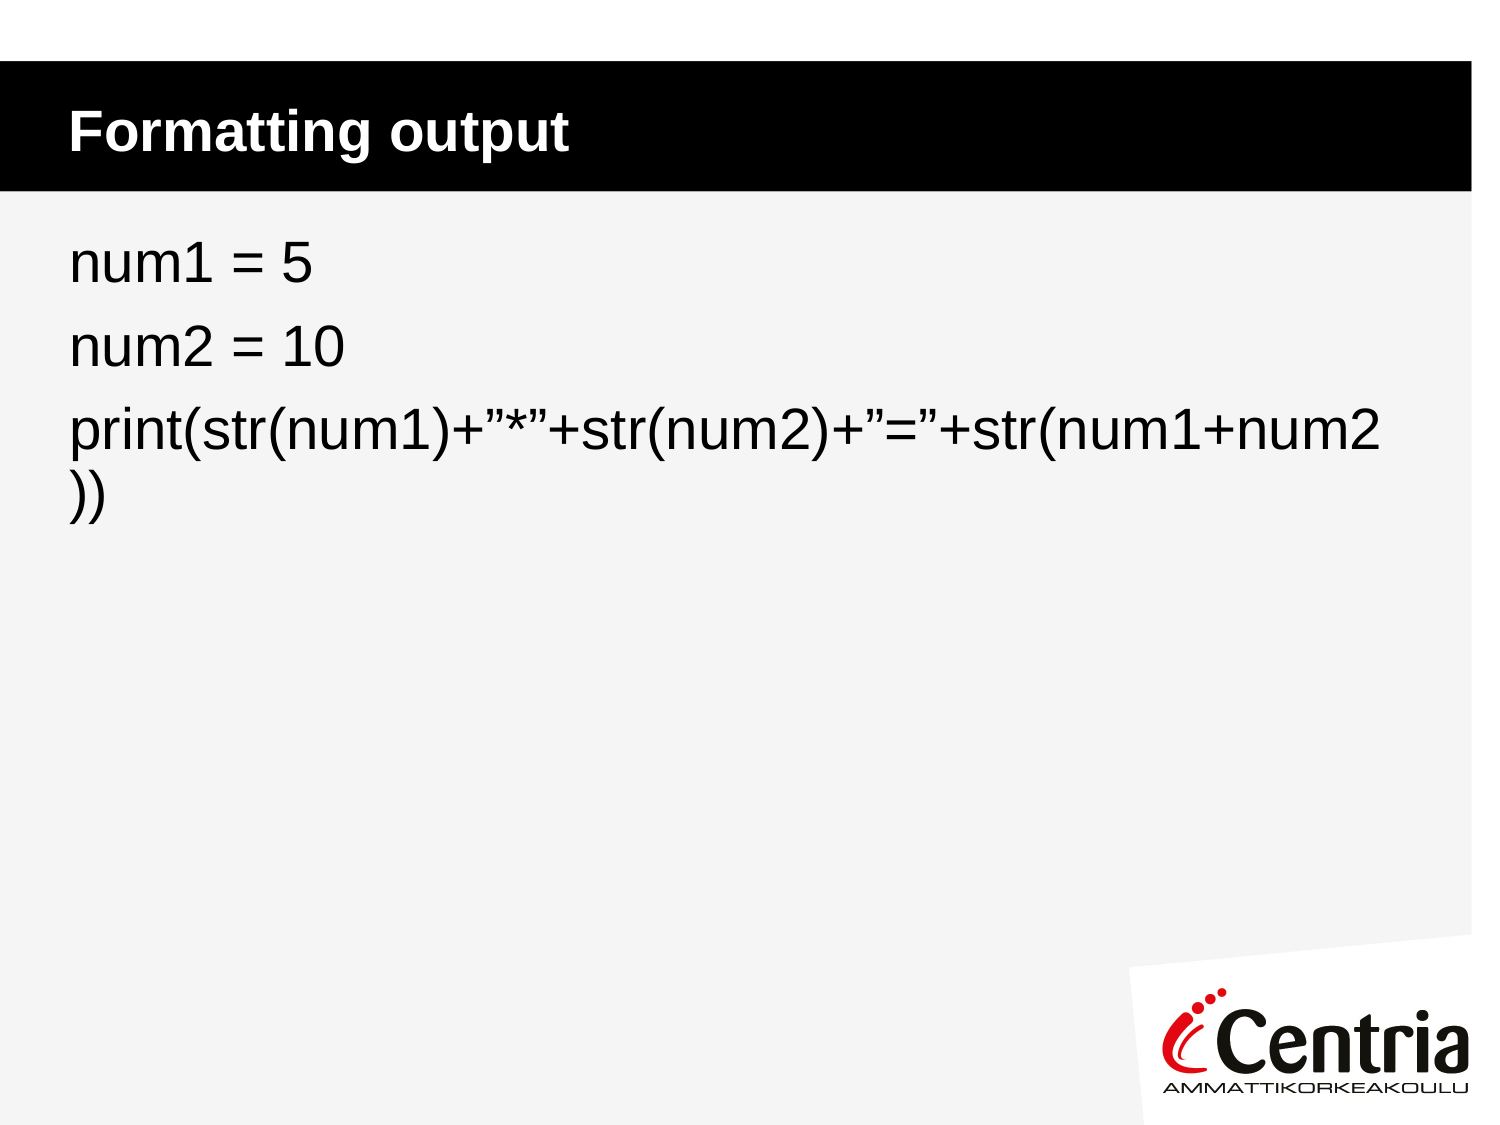

Formatting output
num1 = 5
num2 = 10
print(str(num1)+”*”+str(num2)+”=”+str(num1+num2))